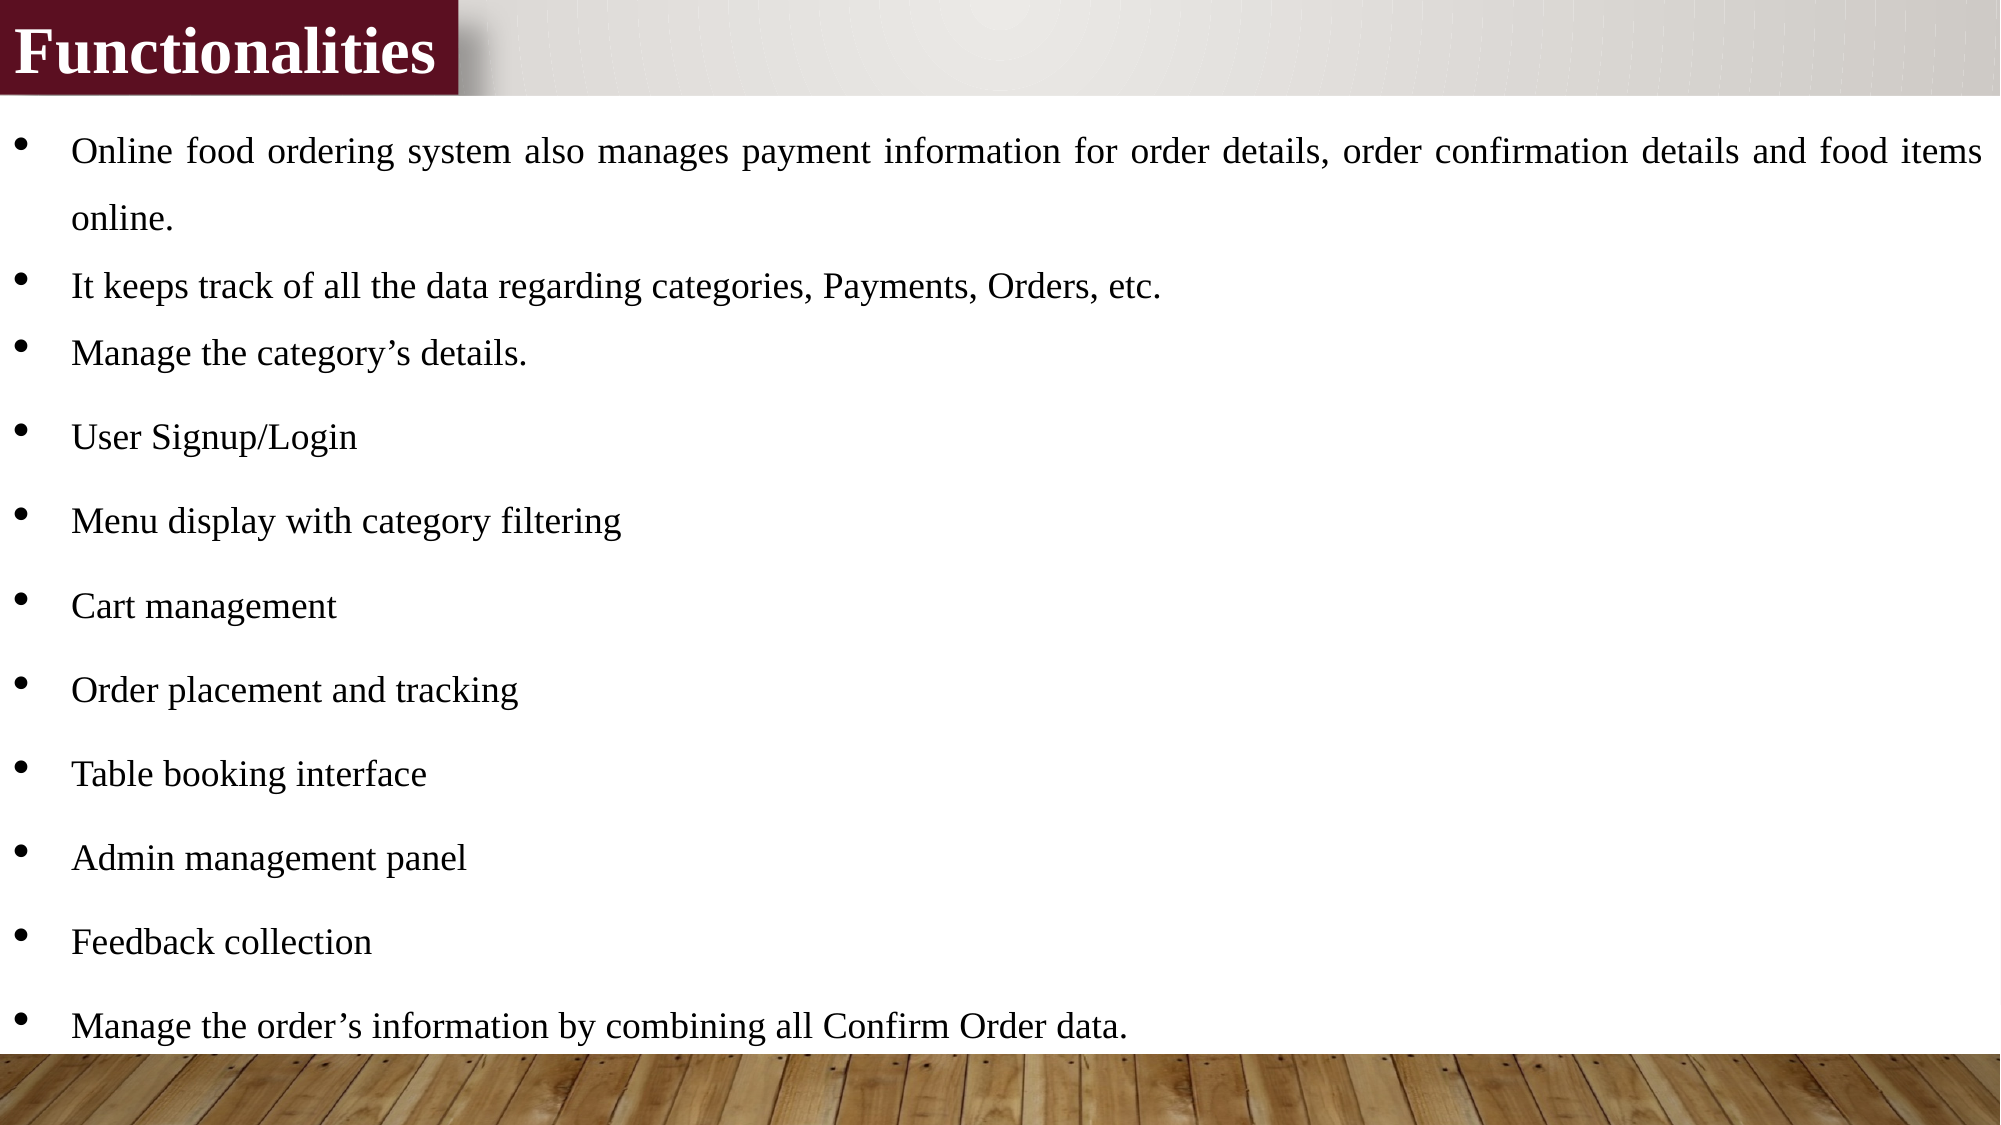

Functionalities
Online food ordering system also manages payment information for order details, order confirmation details and food items online.
It keeps track of all the data regarding categories, Payments, Orders, etc.
Manage the category’s details.
User Signup/Login
Menu display with category filtering
Cart management
Order placement and tracking
Table booking interface
Admin management panel
Feedback collection
Manage the order’s information by combining all Confirm Order data.